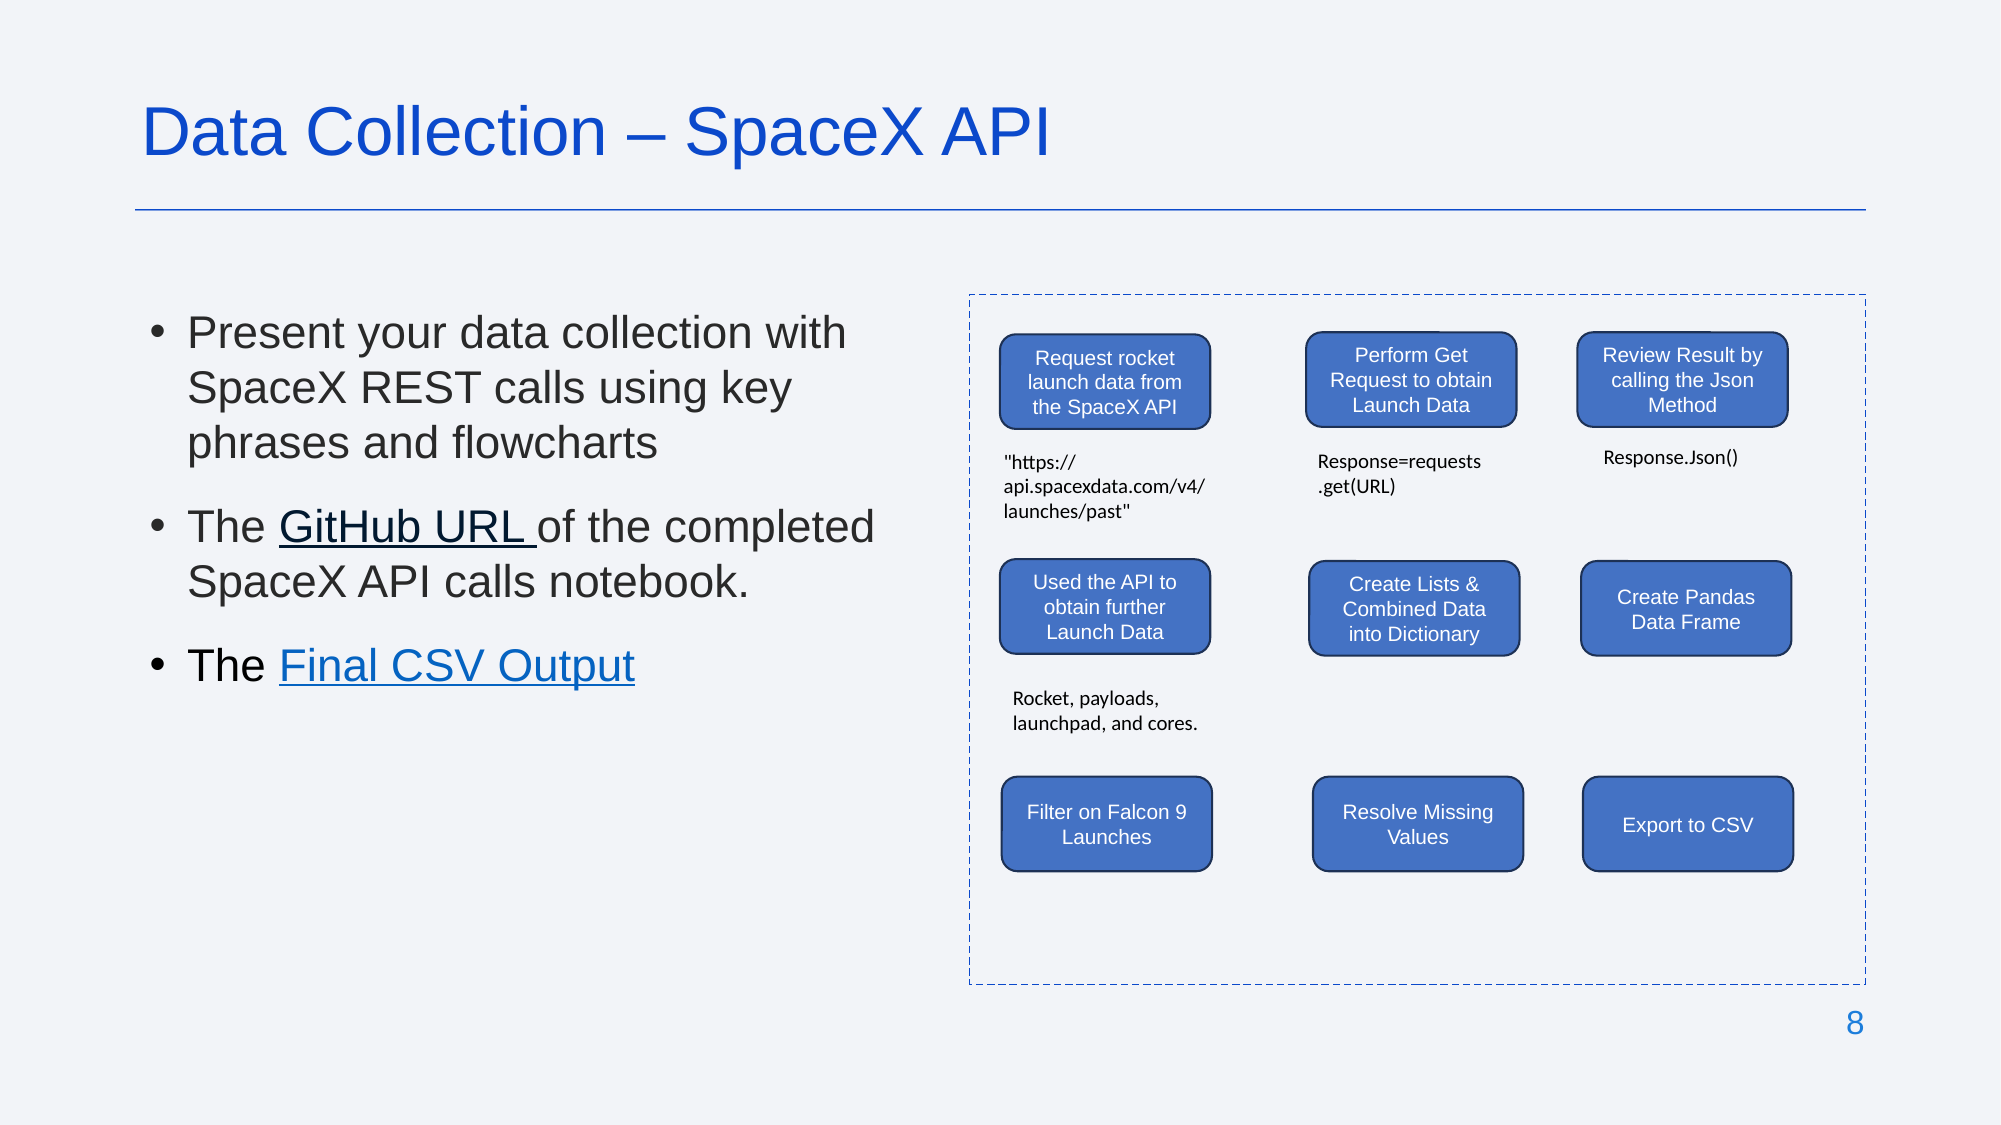

Data Collection – SpaceX API

Present your data collection with SpaceX REST calls using key phrases and flowcharts
The GitHub URL of the completed SpaceX API calls notebook.
The Final CSV Output

Perform Get Request to obtain Launch Data
Review Result by calling the Json Method
Request rocket launch data from the SpaceX API
Response.Json()
"https://api.spacexdata.com/v4/launches/past"
Response=requests.get(URL)
Used the API to obtain further Launch Data
Create Lists & Combined Data into Dictionary
Create Pandas Data Frame
Rocket, payloads, launchpad, and cores.
Filter on Falcon 9 Launches
Resolve Missing Values
Export to CSV
8